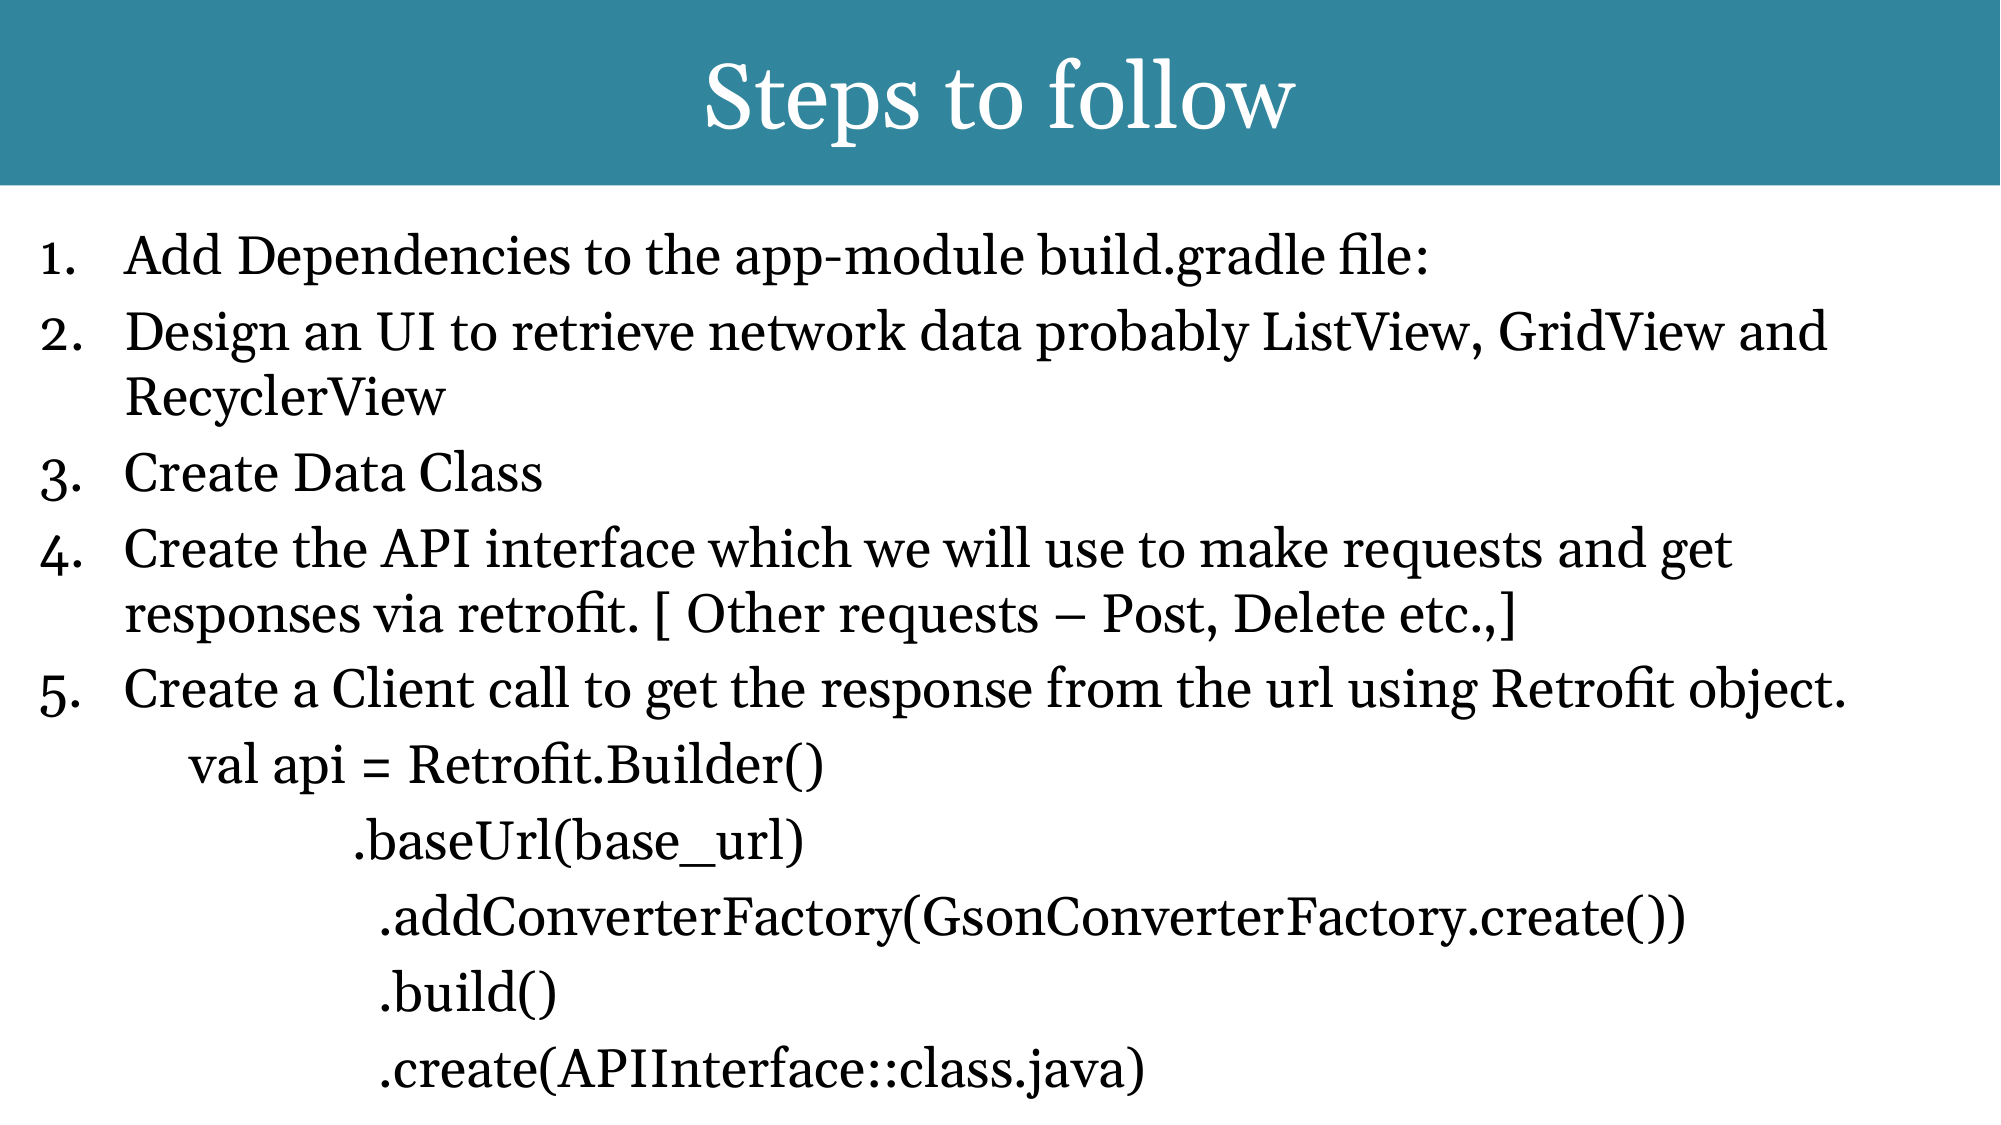

# Steps to follow
Add Dependencies to the app-module build.gradle file:
Design an UI to retrieve network data probably ListView, GridView and RecyclerView
Create Data Class
Create the API interface which we will use to make requests and get responses via retrofit. [ Other requests – Post, Delete etc.,]
Create a Client call to get the response from the url using Retrofit object.
	val api = Retrofit.Builder()
               	 .baseUrl(base_url)
             	   .addConverterFactory(GsonConverterFactory.create())
            	   .build()
             	   .create(APIInterface::class.java)